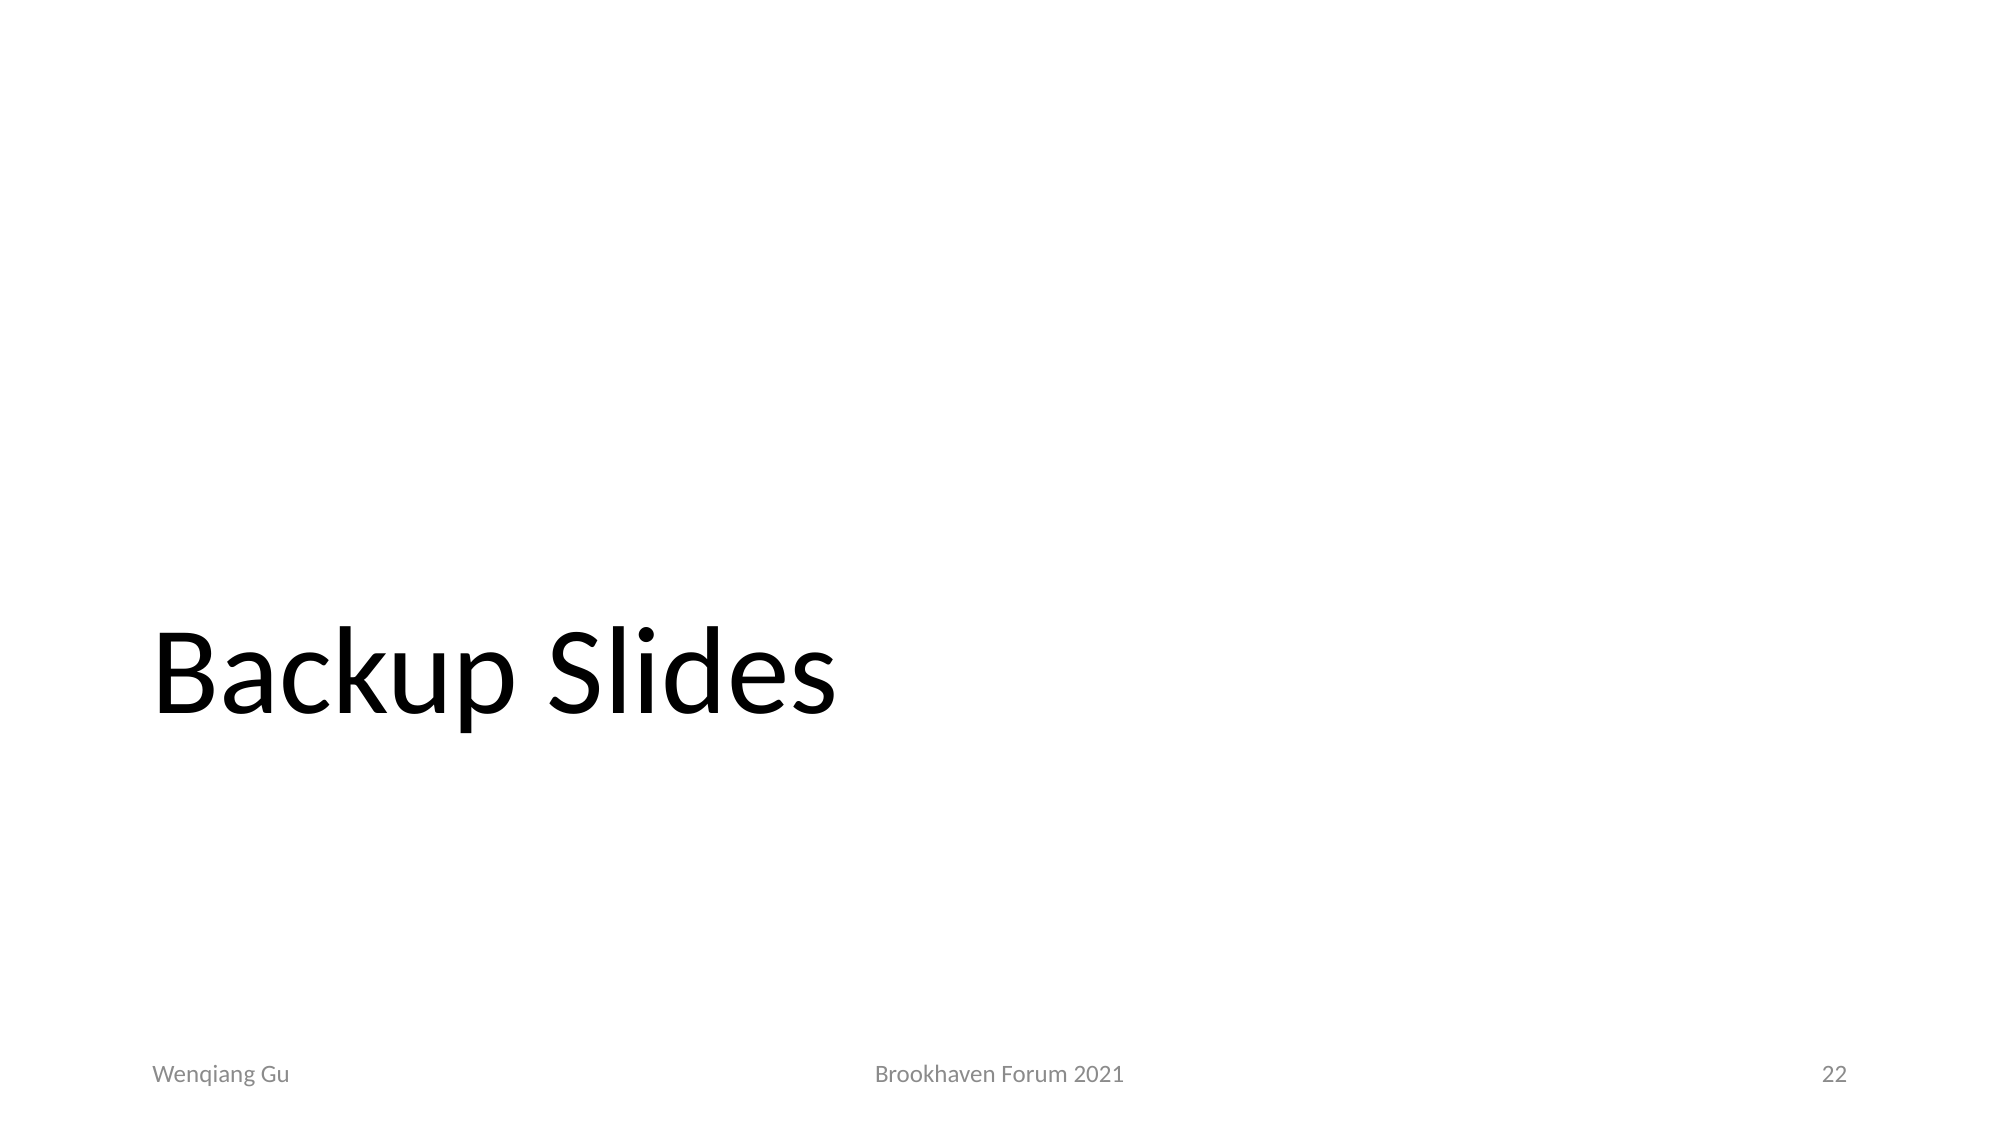

# Backup Slides

Wenqiang Gu
Brookhaven Forum 2021
22